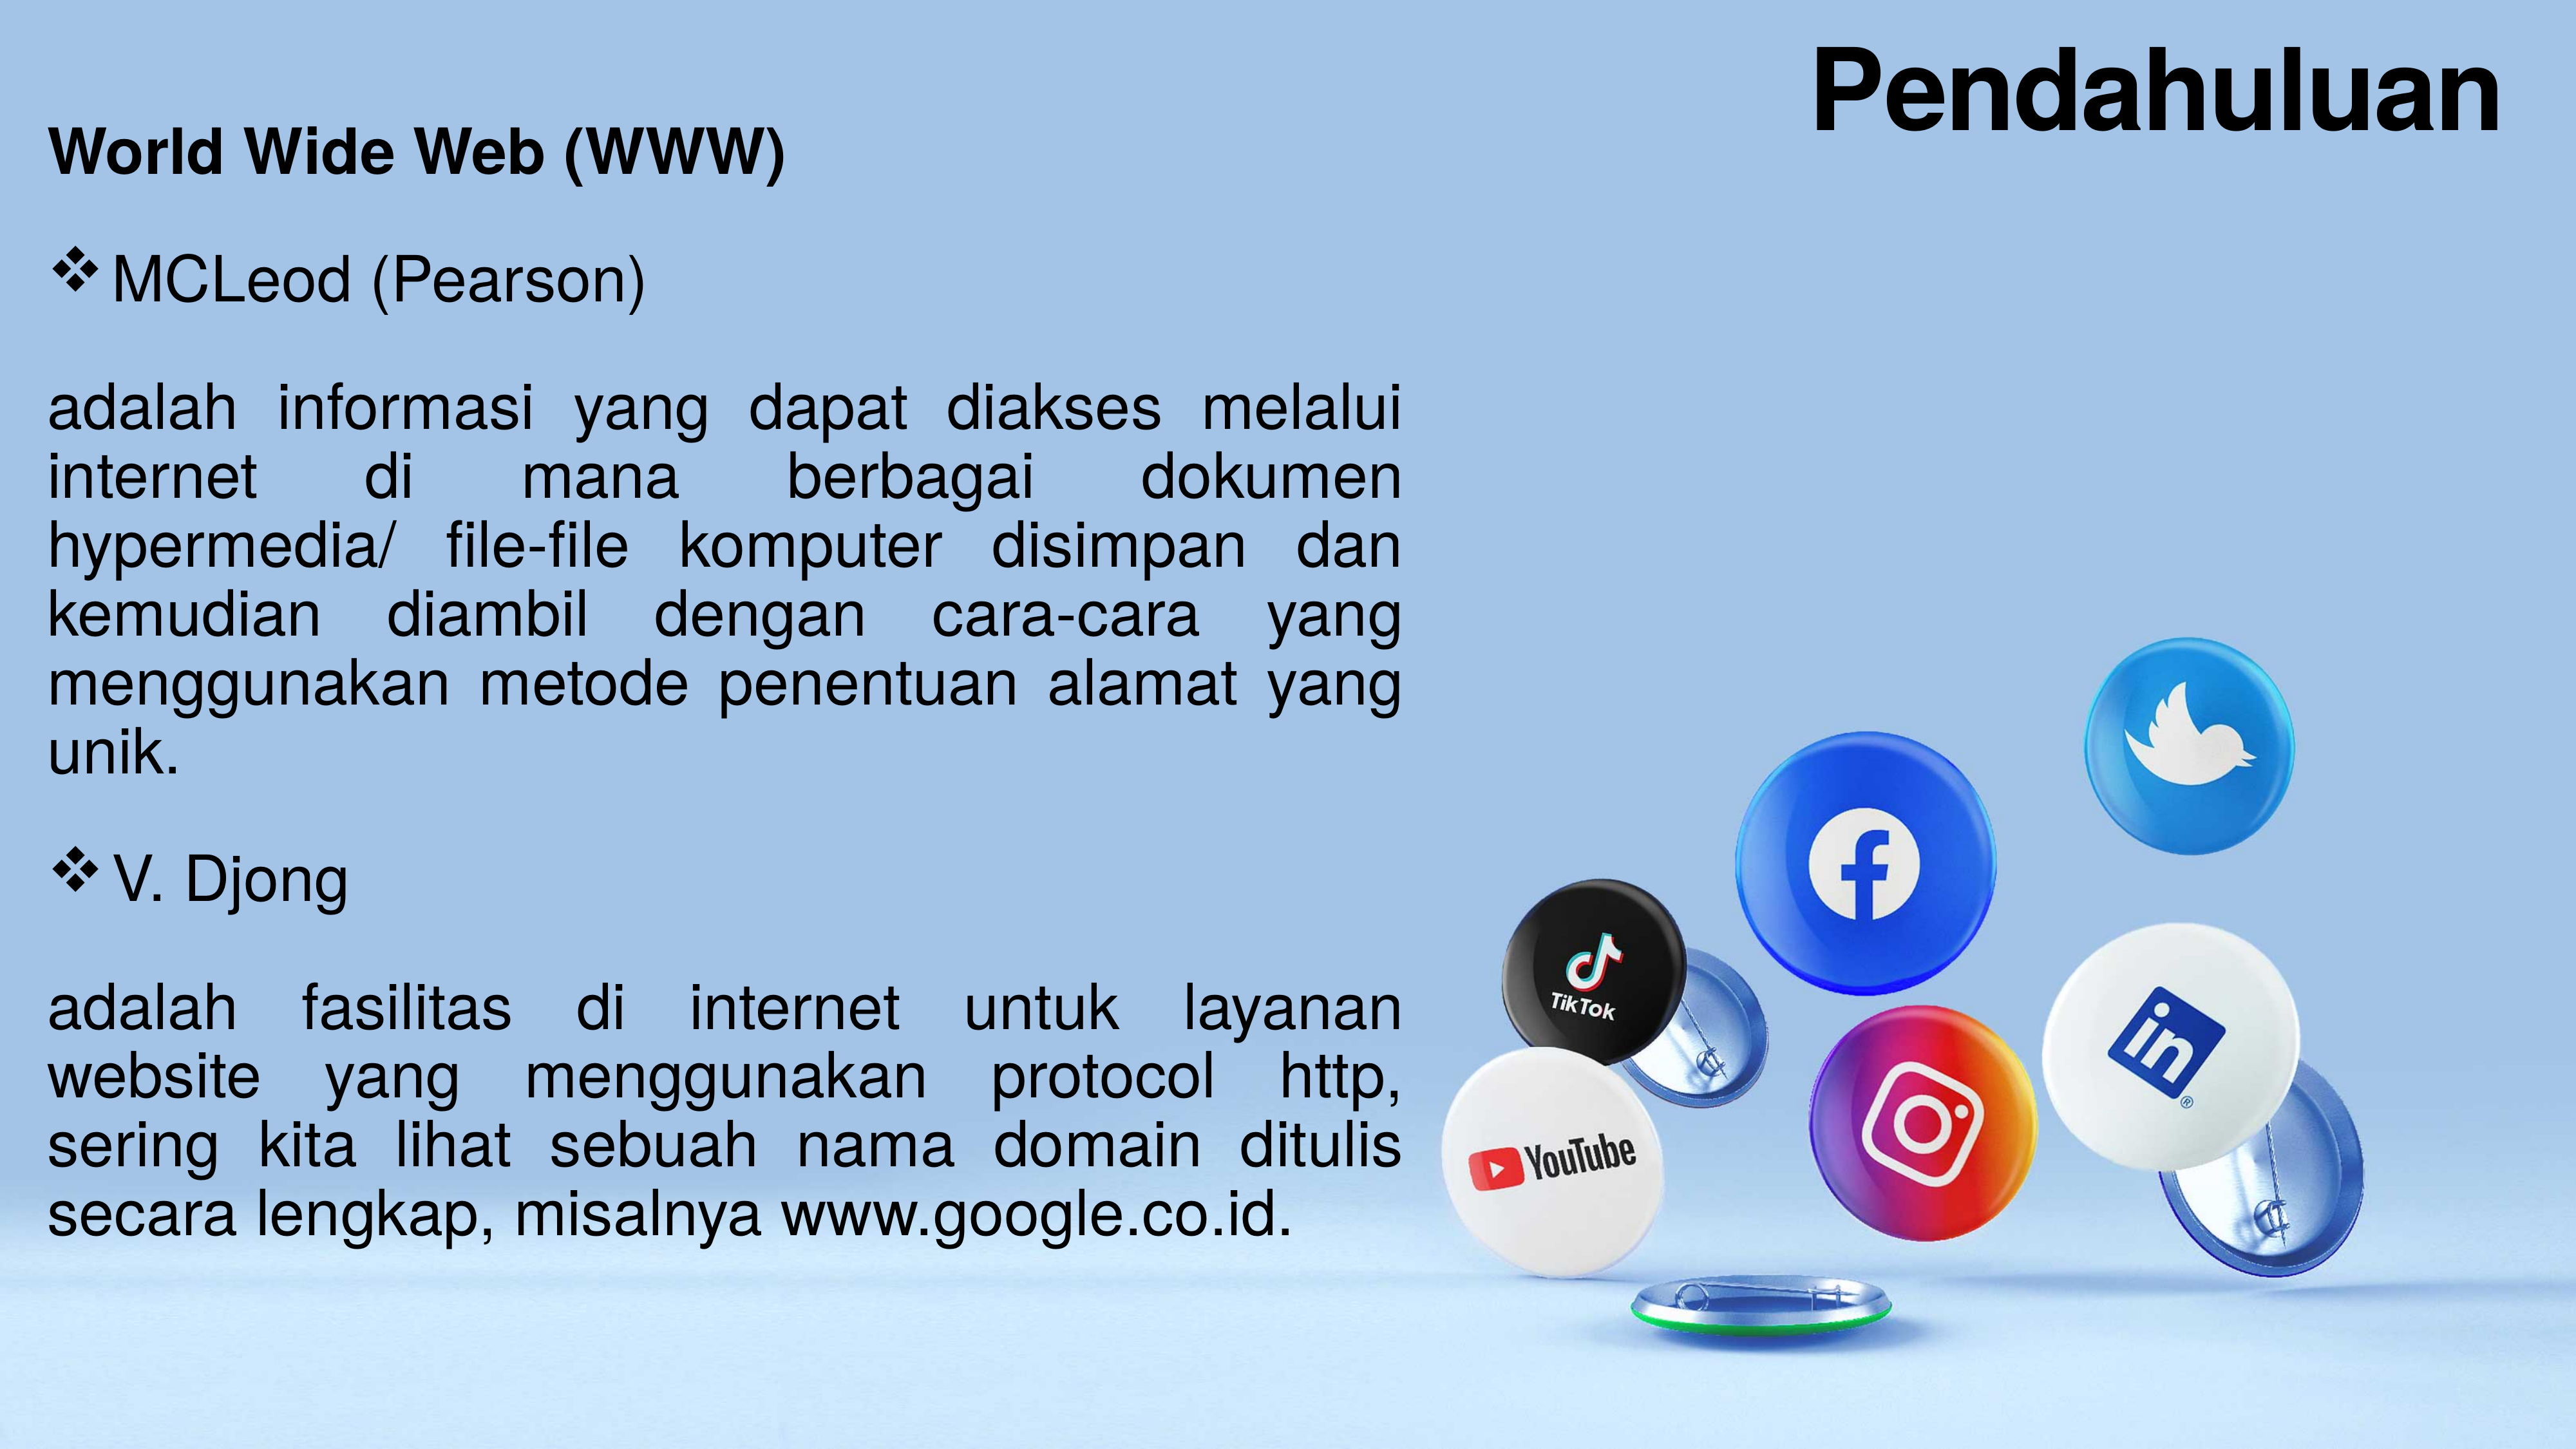

Pendahuluan
World Wide Web (WWW)
MCLeod (Pearson)
adalah informasi yang dapat diakses melalui internet di mana berbagai dokumen hypermedia/ file-file komputer disimpan dan kemudian diambil dengan cara-cara yang menggunakan metode penentuan alamat yang unik.
V. Djong
adalah fasilitas di internet untuk layanan website yang menggunakan protocol http, sering kita lihat sebuah nama domain ditulis secara lengkap, misalnya www.google.co.id.